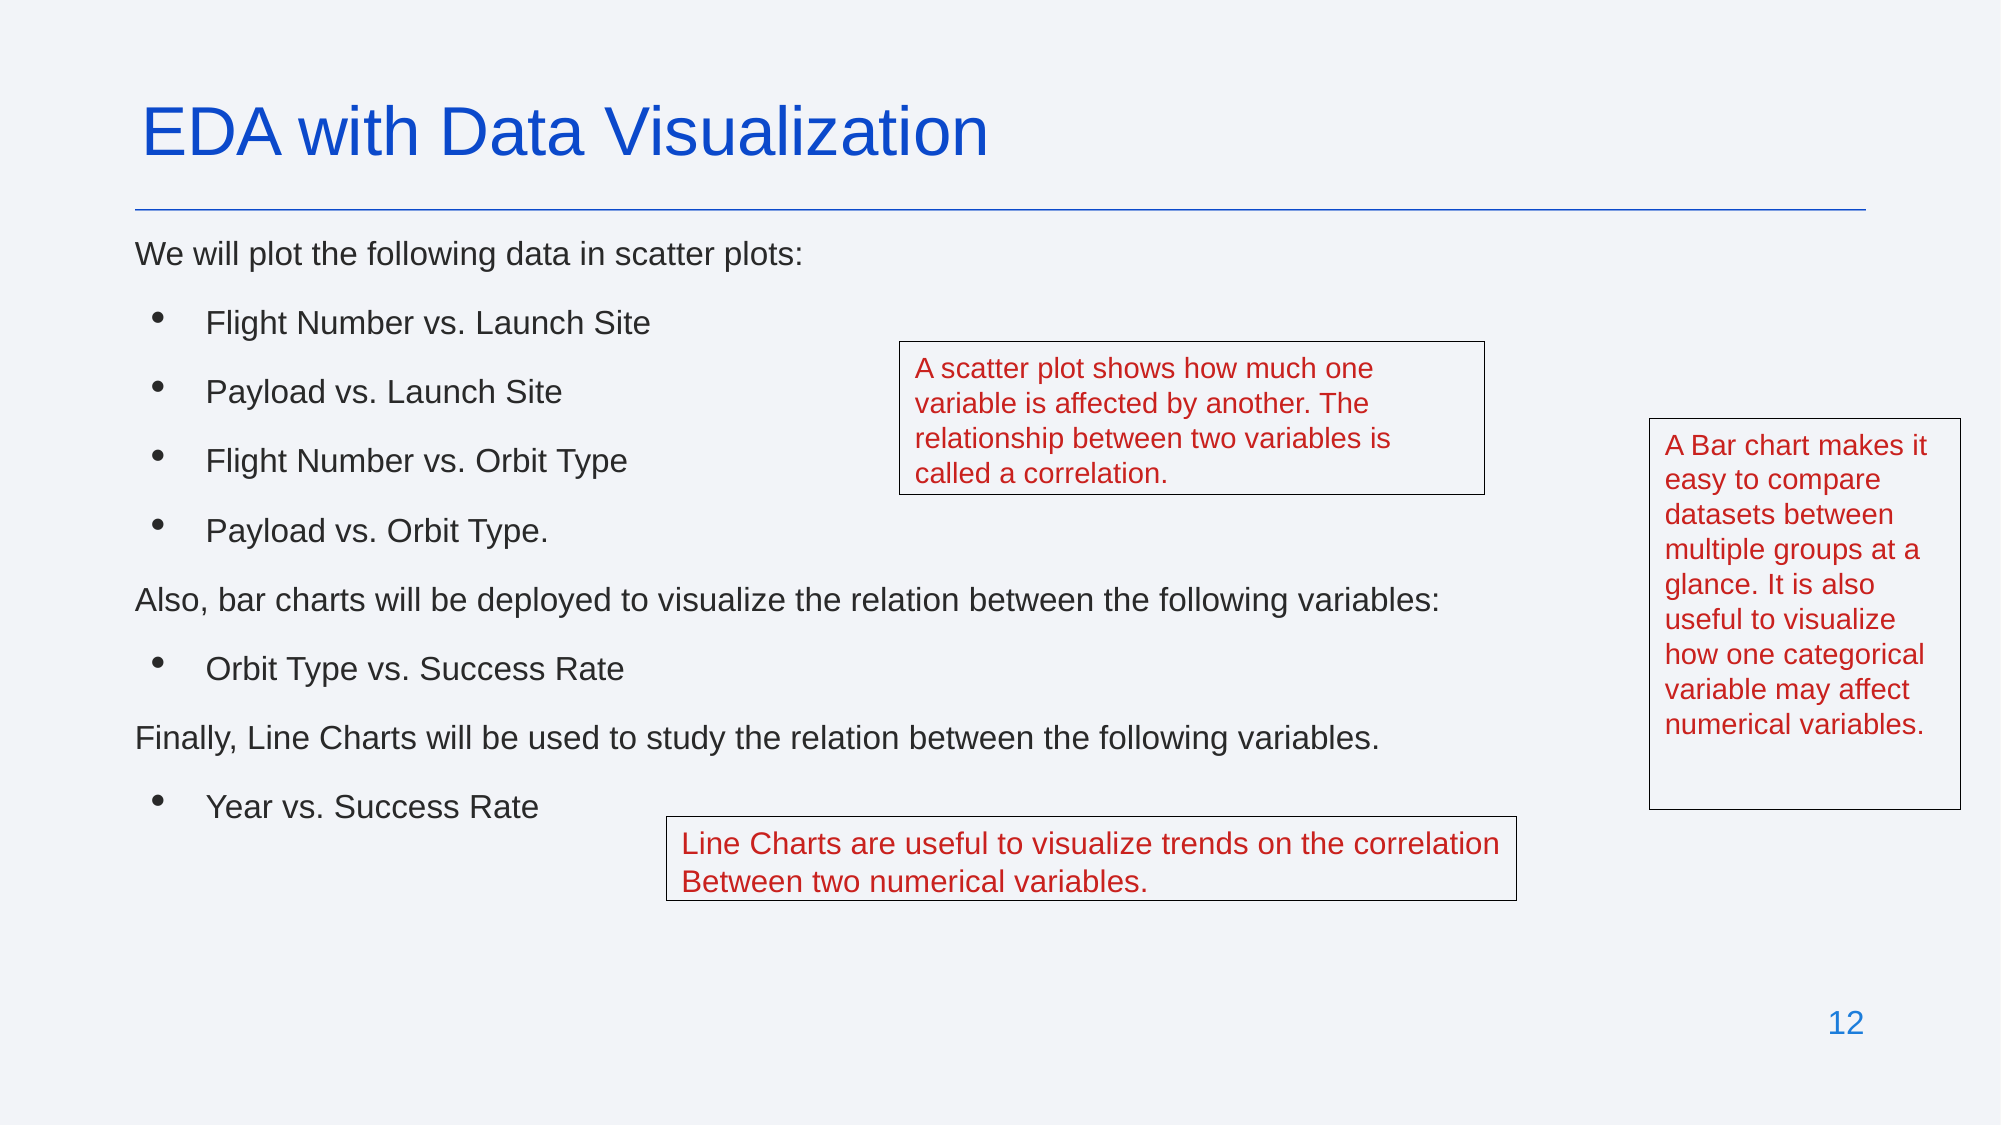

EDA with Data Visualization
We will plot the following data in scatter plots:
Flight Number vs. Launch Site
Payload vs. Launch Site
Flight Number vs. Orbit Type
Payload vs. Orbit Type.
Also, bar charts will be deployed to visualize the relation between the following variables:
Orbit Type vs. Success Rate
Finally, Line Charts will be used to study the relation between the following variables.
Year vs. Success Rate

A scatter plot shows how much one variable is affected by another. The relationship between two variables is called a correlation.
A Bar chart makes it easy to compare datasets between multiple groups at a glance. It is also useful to visualize how one categorical variable may affect numerical variables.
Line Charts are useful to visualize trends on the correlation
Between two numerical variables.
12